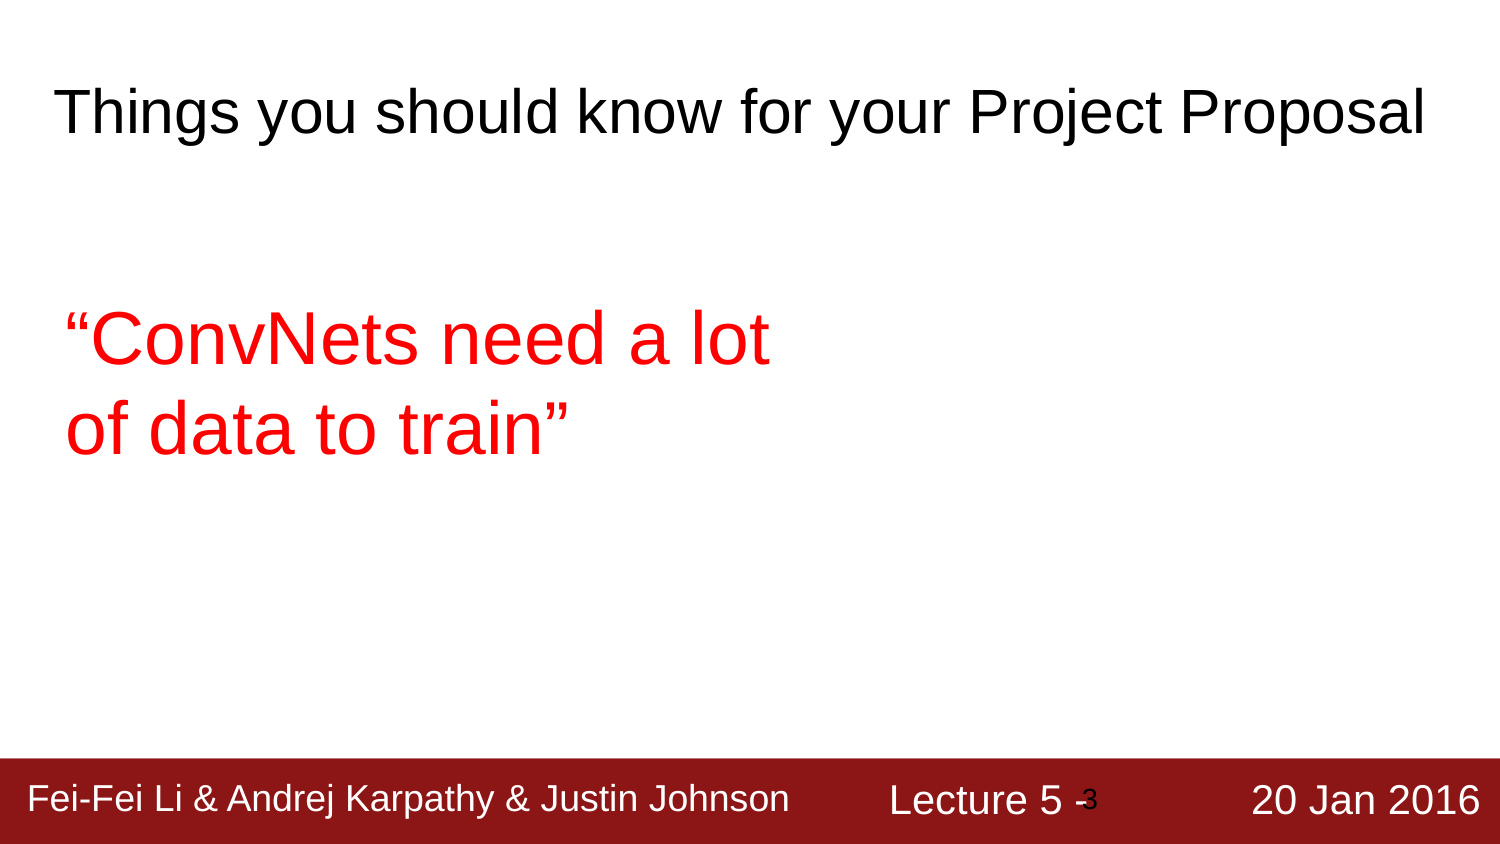

Things you should know for your Project Proposal
“ConvNets need a lot of data to train”
3